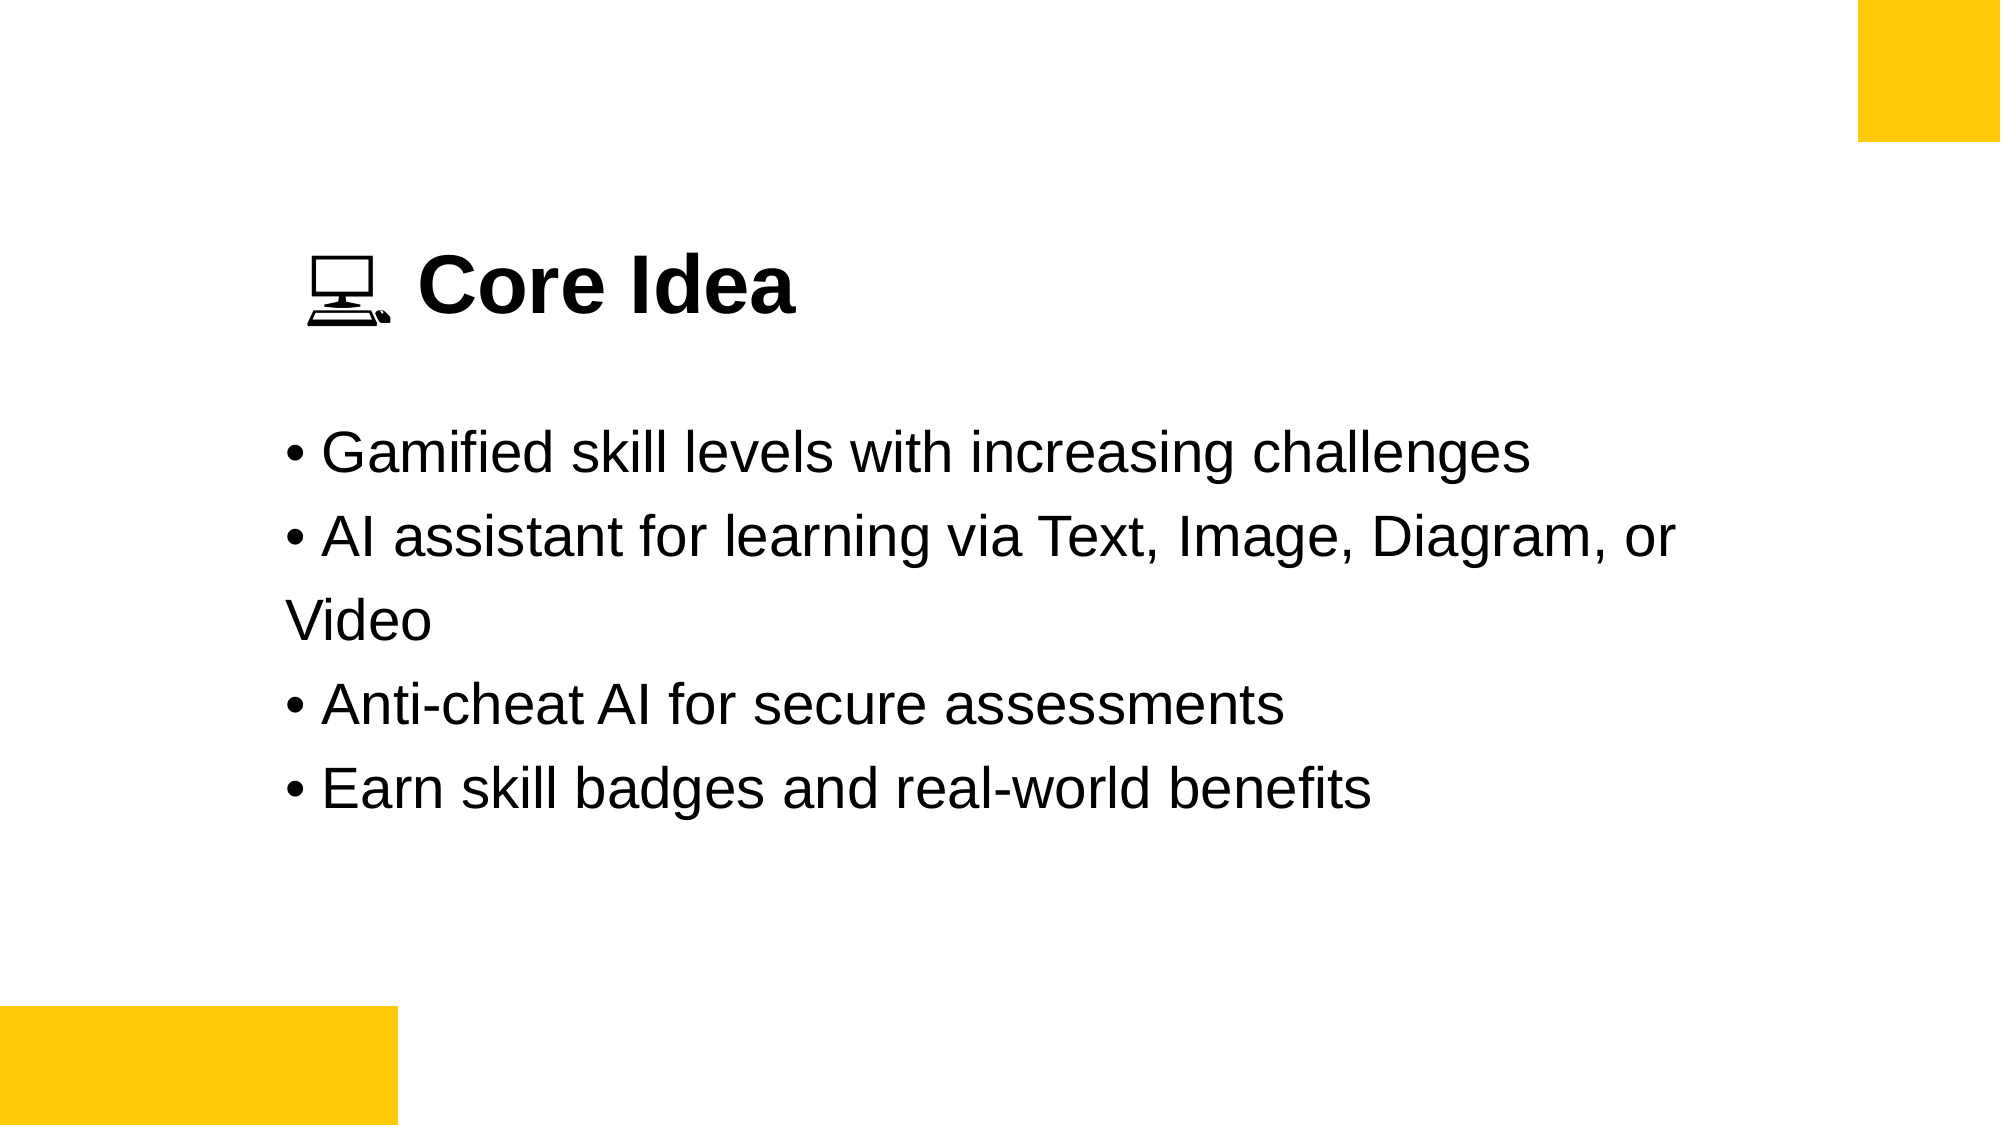

💻 Core Idea

• Gamified skill levels with increasing challenges
• AI assistant for learning via Text, Image, Diagram, or Video
• Anti-cheat AI for secure assessments
• Earn skill badges and real-world benefits